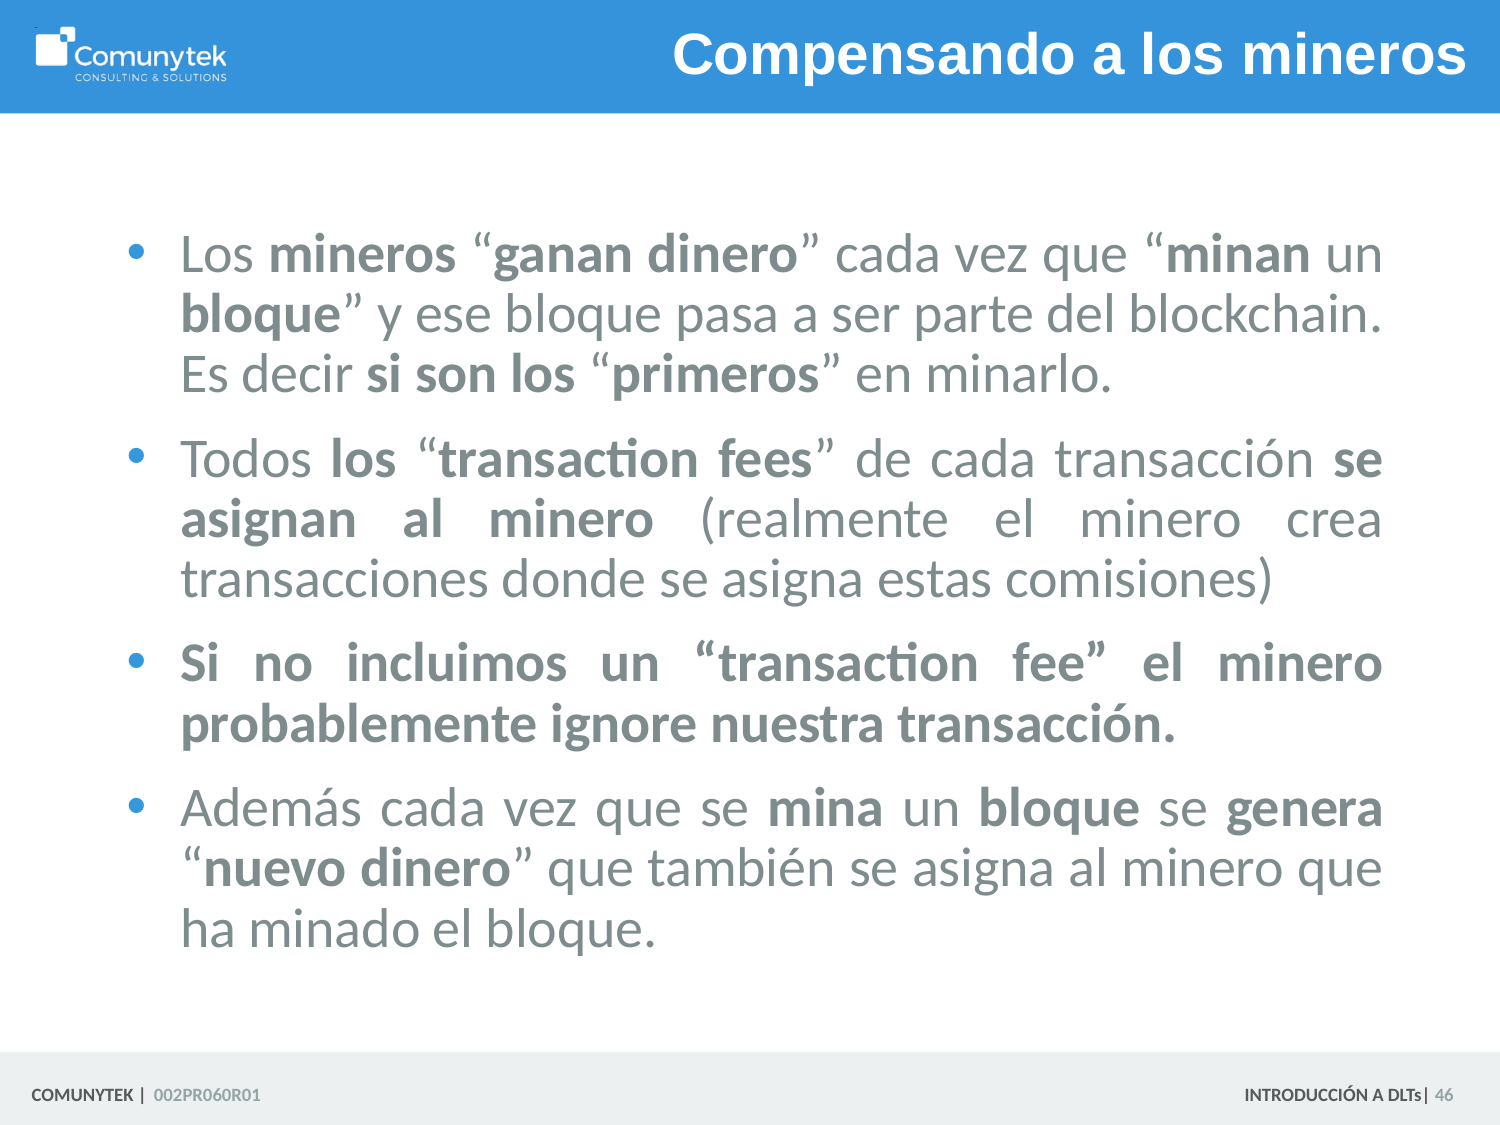

# Compensando a los mineros
Los mineros “ganan dinero” cada vez que “minan un bloque” y ese bloque pasa a ser parte del blockchain. Es decir si son los “primeros” en minarlo.
Todos los “transaction fees” de cada transacción se asignan al minero (realmente el minero crea transacciones donde se asigna estas comisiones)
Si no incluimos un “transaction fee” el minero probablemente ignore nuestra transacción.
Además cada vez que se mina un bloque se genera “nuevo dinero” que también se asigna al minero que ha minado el bloque.

 46